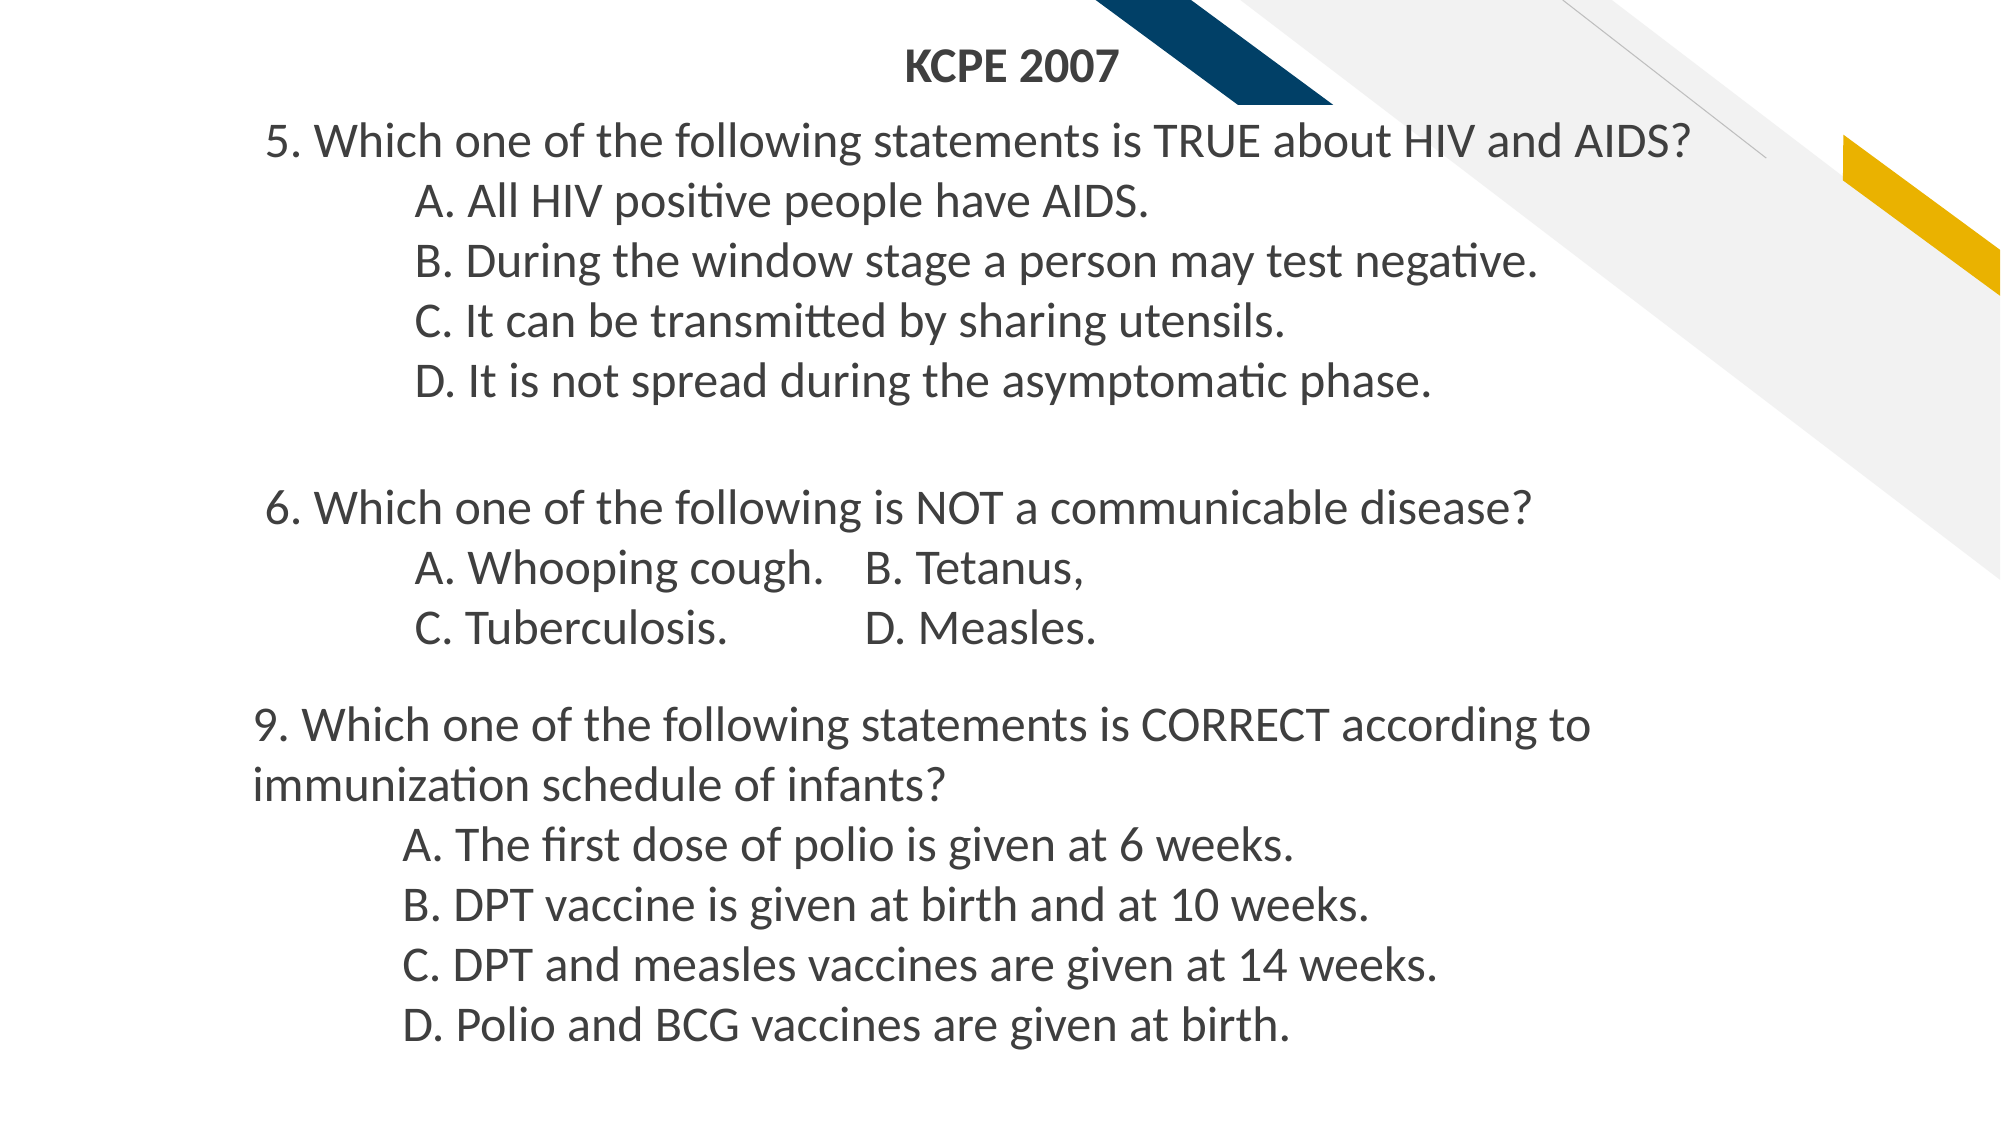

KCPE 2007
5. Which one of the following statements is TRUE about HIV and AIDS?
	A. All HIV positive people have AIDS.
	B. During the window stage a person may test negative.
	C. It can be transmitted by sharing utensils.
	D. It is not spread during the asymptomatic phase.

6. Which one of the following is NOT a communicable disease?
	A. Whooping cough. 	B. Tetanus,
	C. Tuberculosis. 	D. Measles.
9. Which one of the following statements is CORRECT according to immunization schedule of infants?
	A. The first dose of polio is given at 6 weeks.
	B. DPT vaccine is given at birth and at 10 weeks.
	C. DPT and measles vaccines are given at 14 weeks.
	D. Polio and BCG vaccines are given at birth.